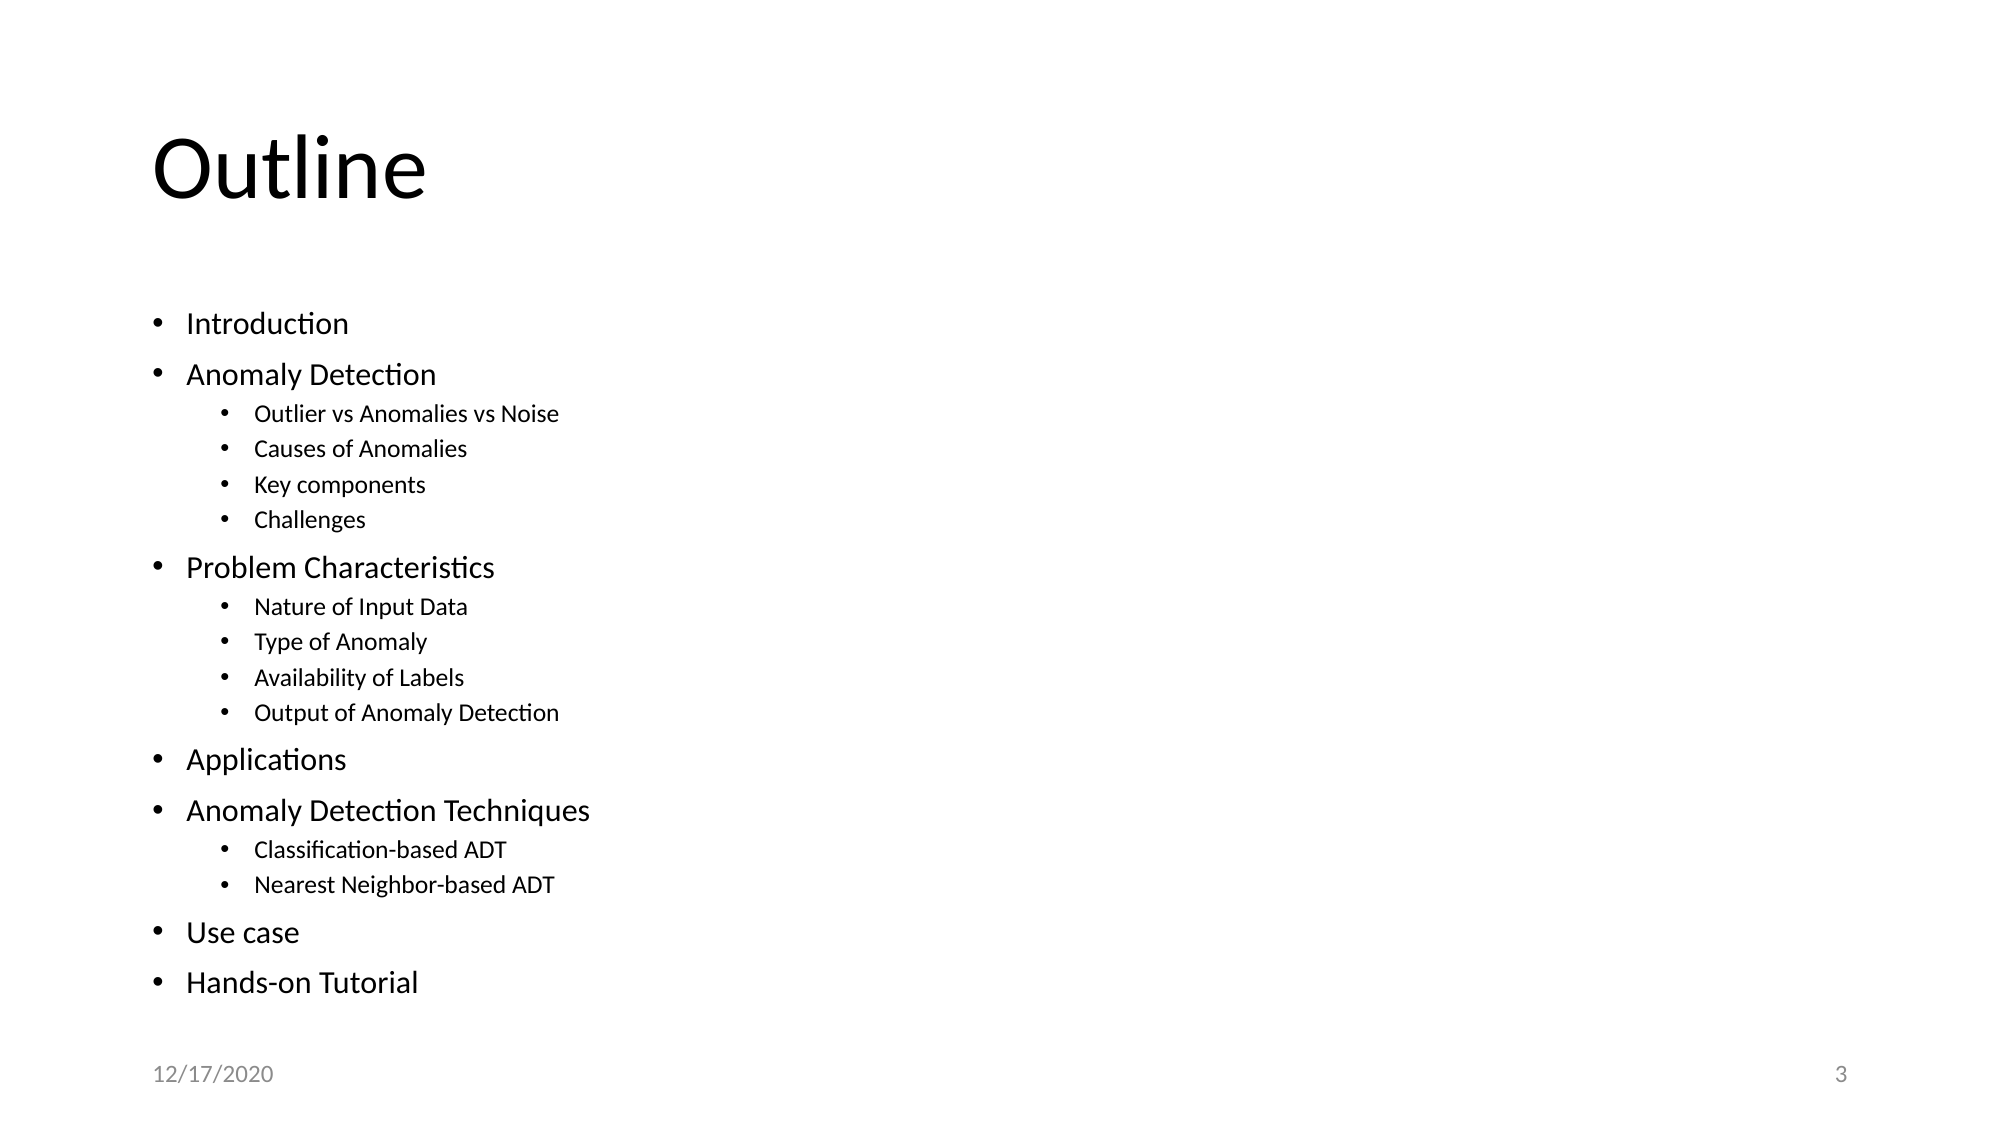

# Outline
Introduction
Anomaly Detection
Outlier vs Anomalies vs Noise
Causes of Anomalies
Key components
Challenges
Problem Characteristics
Nature of Input Data
Type of Anomaly
Availability of Labels
Output of Anomaly Detection
Applications
Anomaly Detection Techniques
Classification-based ADT
Nearest Neighbor-based ADT
Use case
Hands-on Tutorial
12/17/2020
3